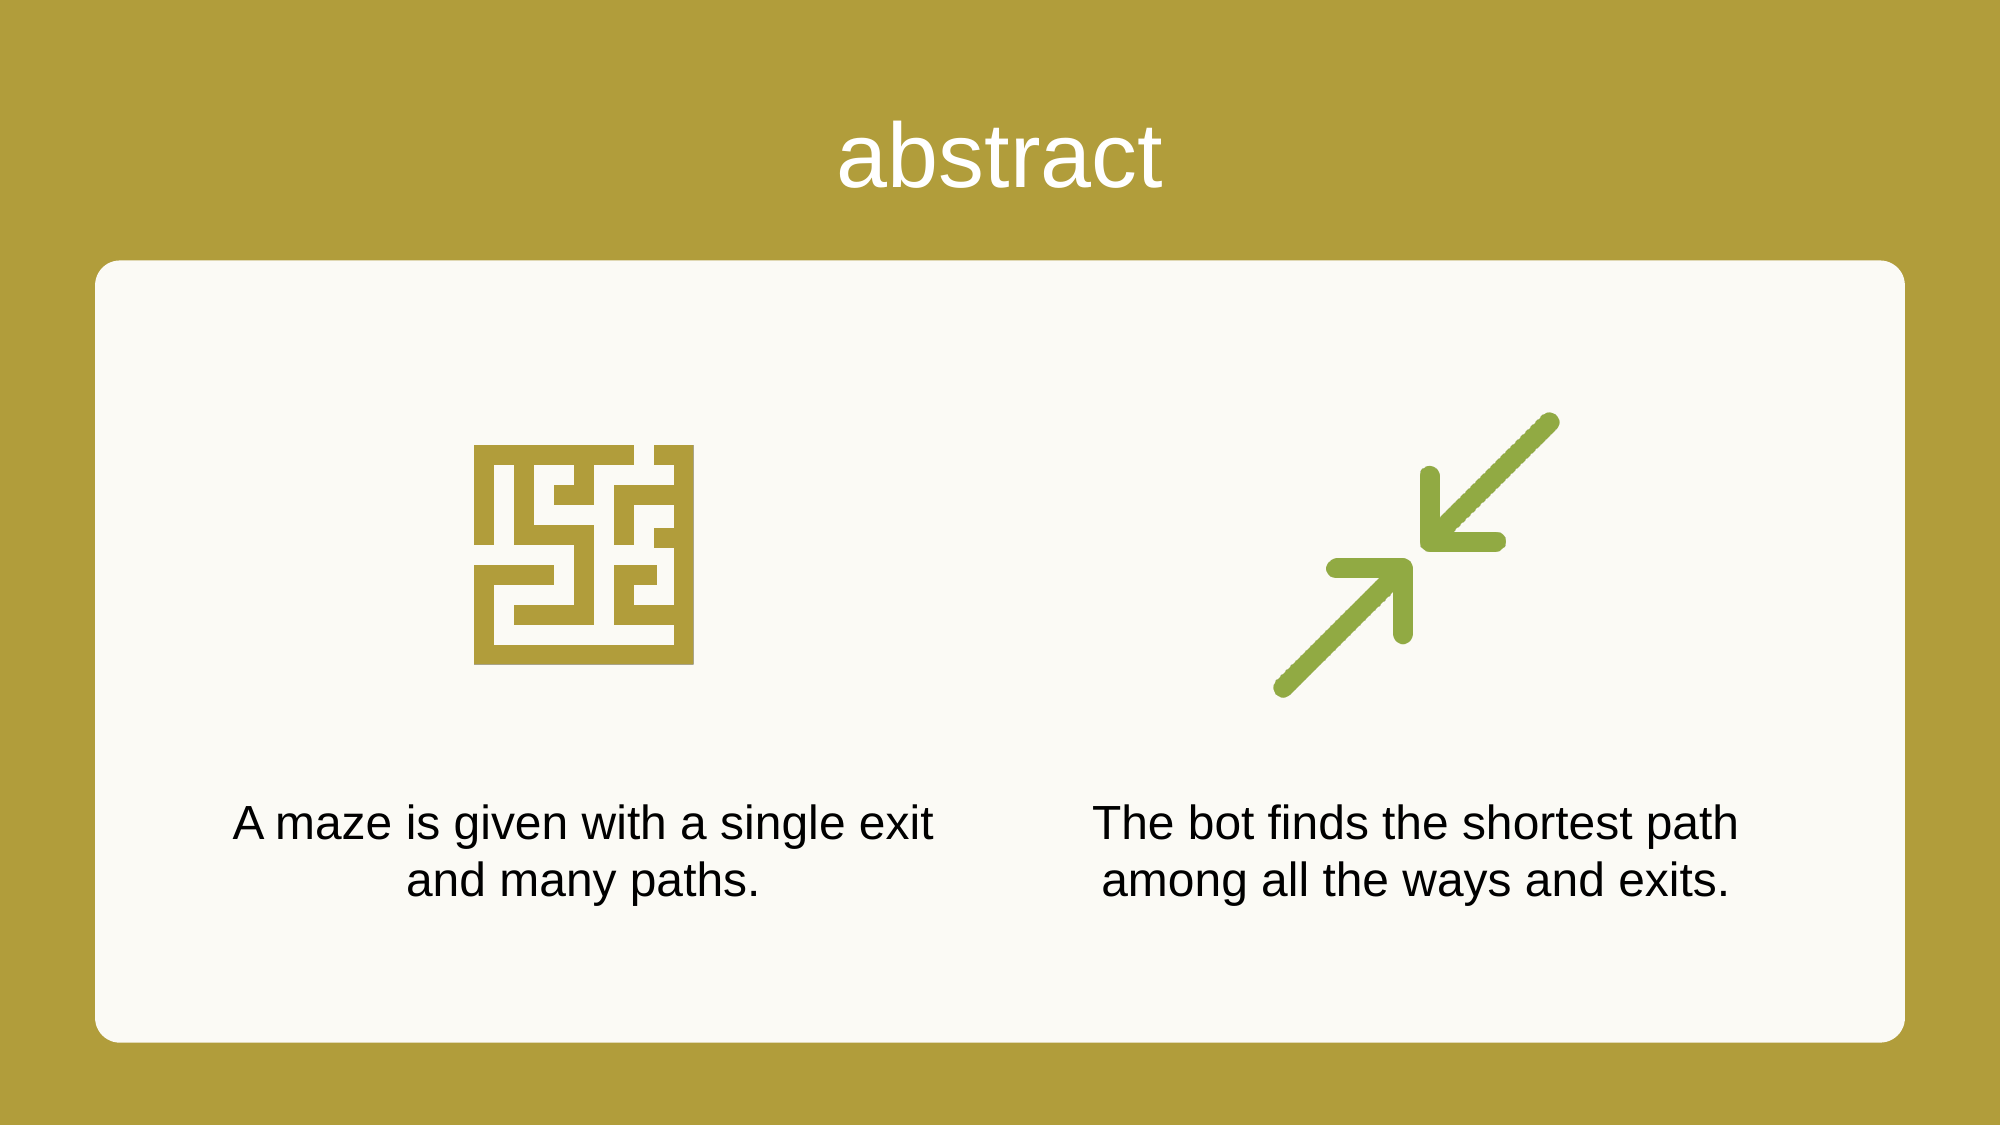

# abstract

A maze is given with a single exit and many paths.
The bot finds the shortest path among all the ways and exits.